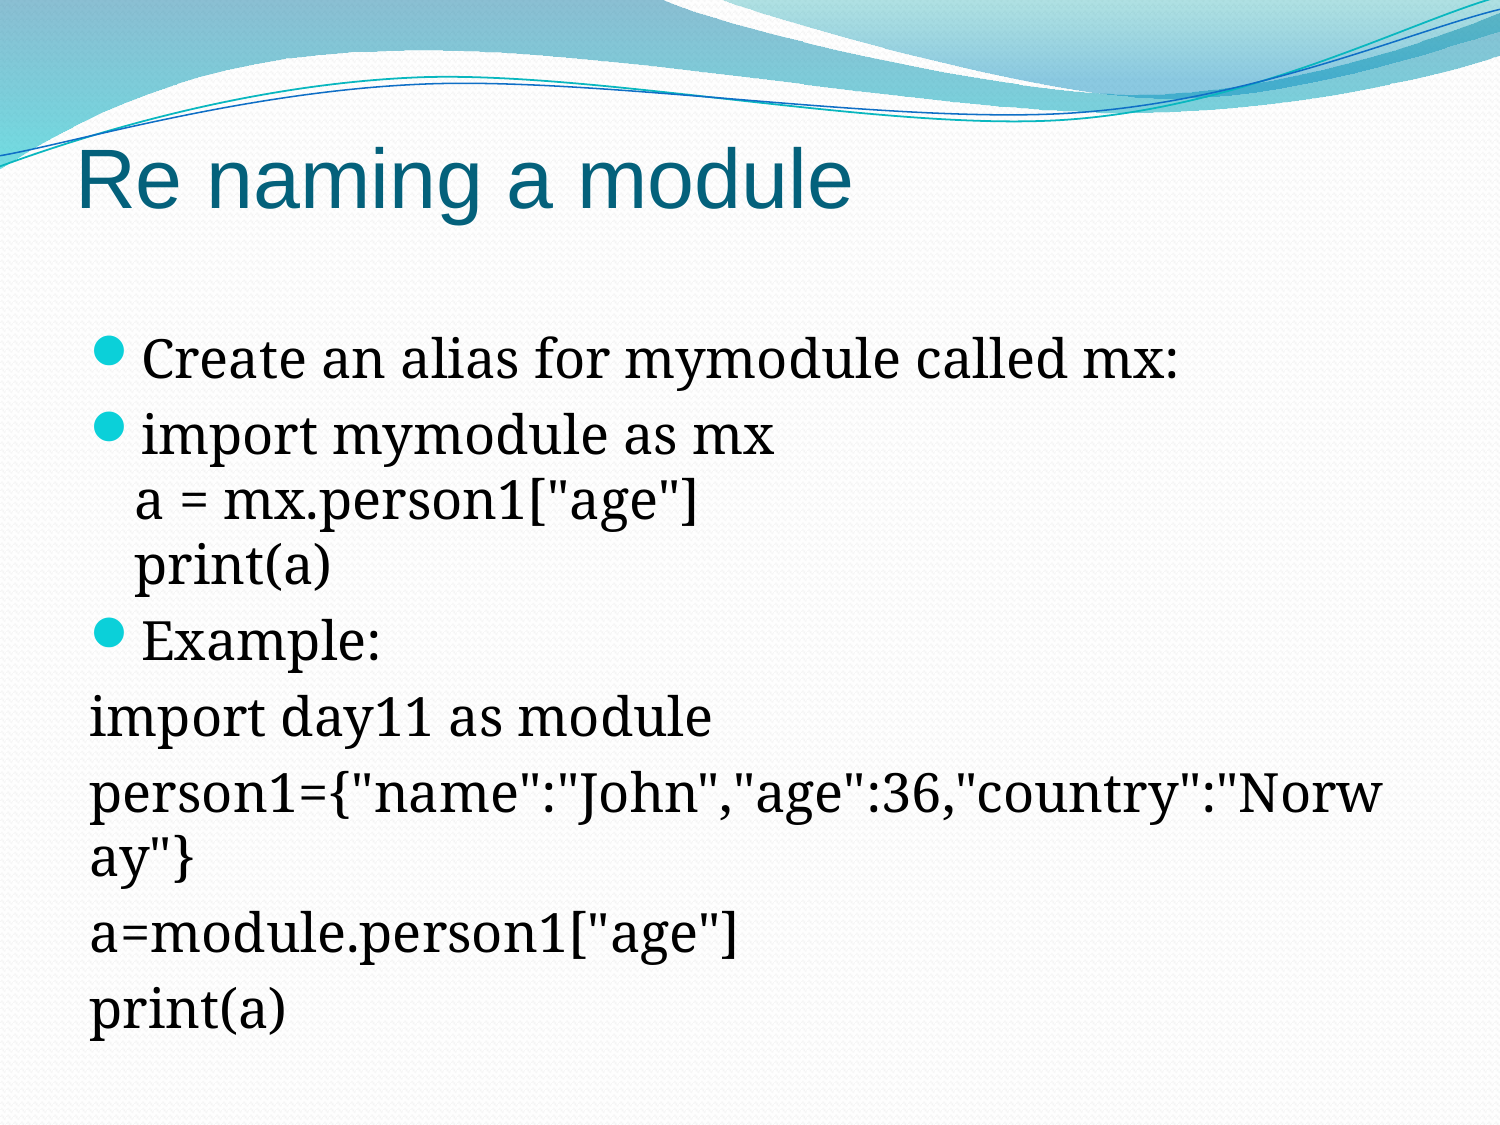

# Re naming a module
Create an alias for mymodule called mx:
import mymodule as mx
a = mx.person1["age"]
print(a)
Example:
import day11 as module
person1={"name":"John","age":36,"country":"Norway"}
a=module.person1["age"]
print(a)